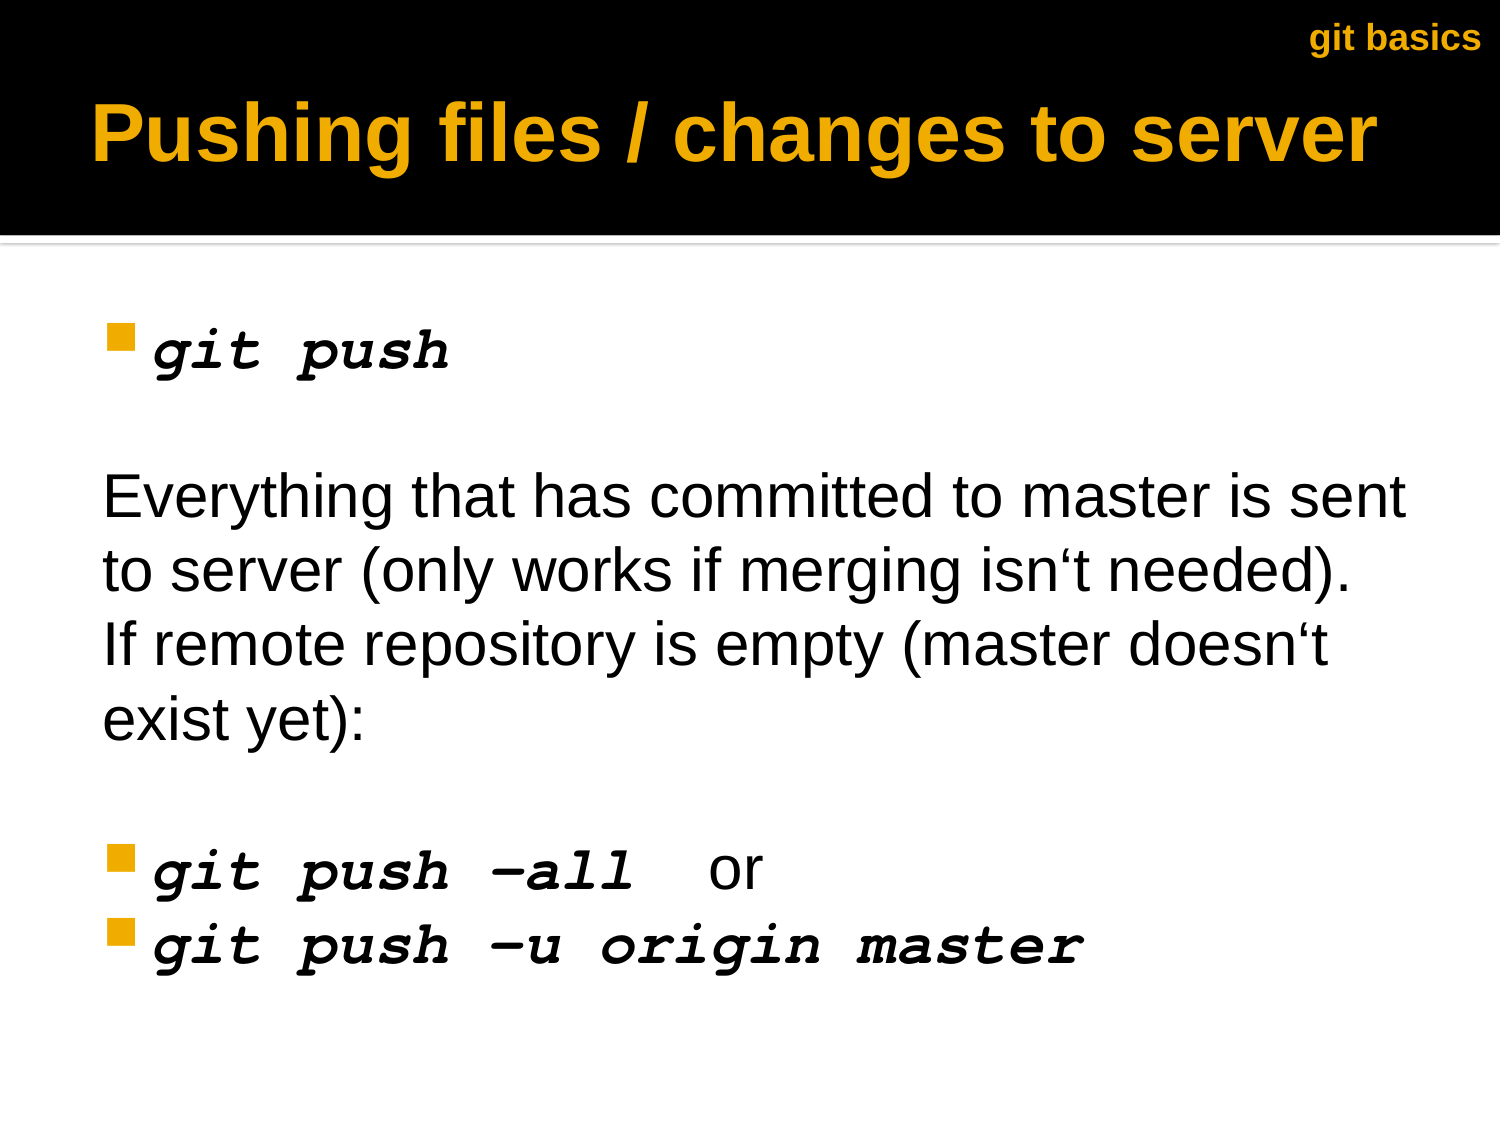

git basics
# Pushing files / changes to server
git push

Everything that has committed to master is sent to server (only works if merging isn‘t needed).
If remote repository is empty (master doesn‘t exist yet):

git push –all 		or
git push –u origin master